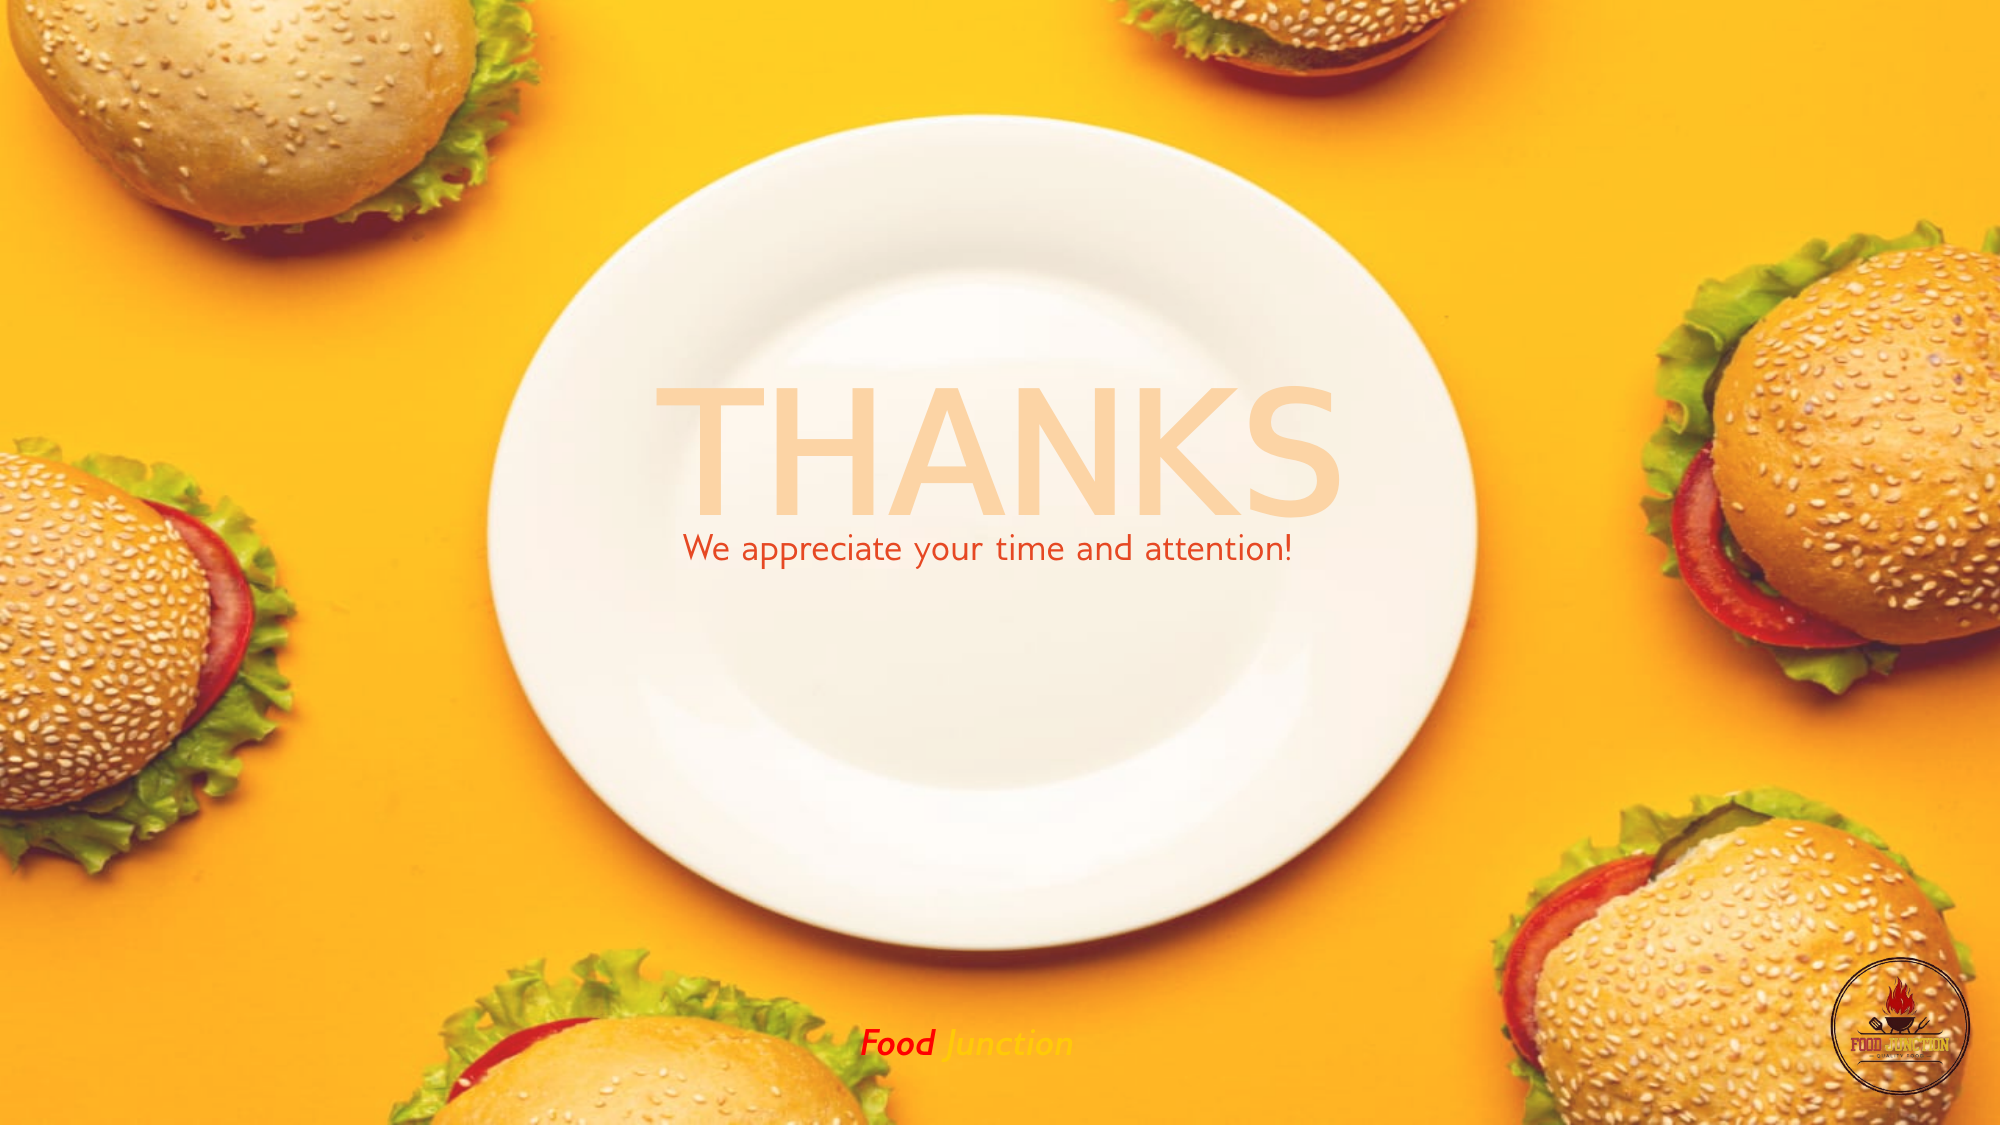

THANKS
We appreciate your time and attention!
Food Junction